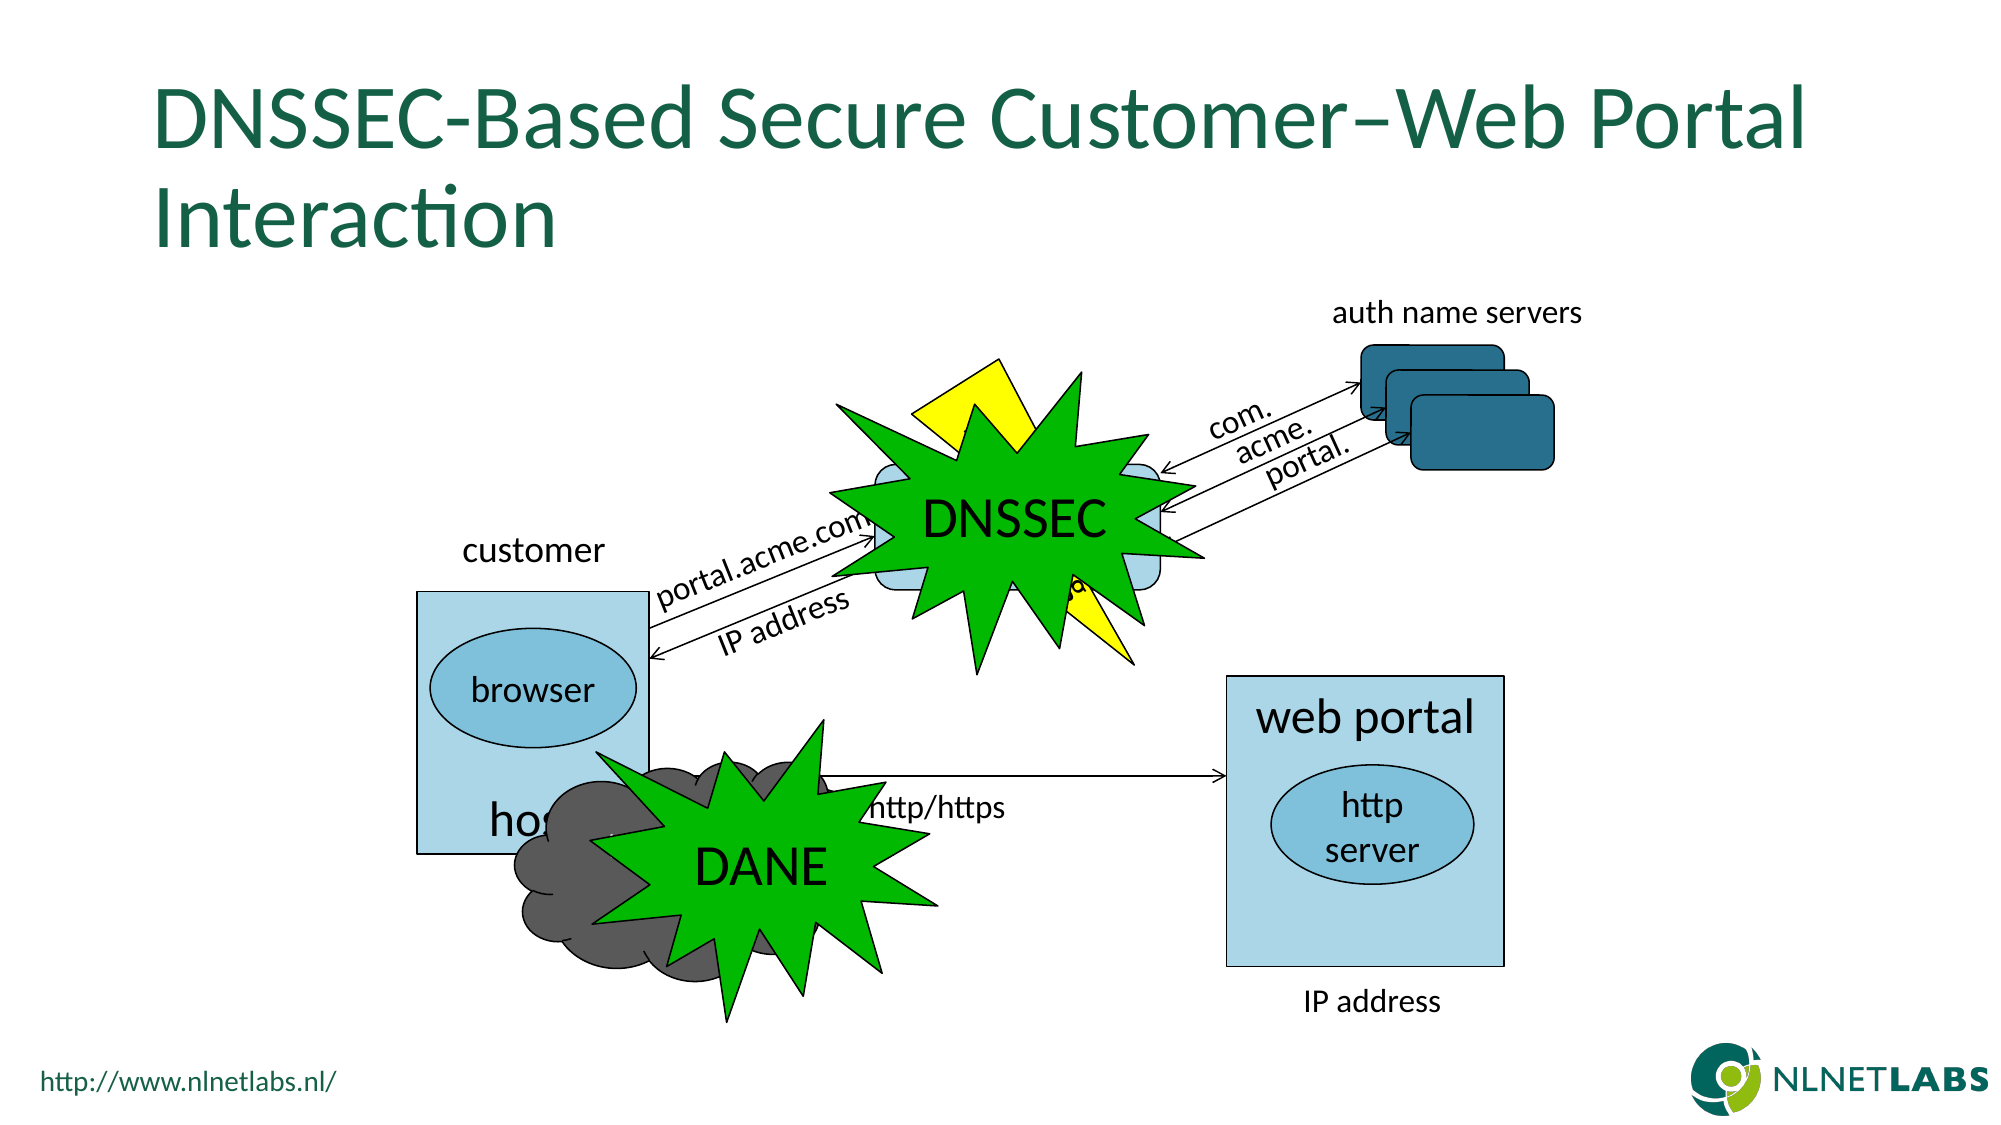

# DNSSEC-Based Secure Customer–Web Portal Interaction
auth name servers

DNSSEC
com.

acme.
portal.
full recursive resolver
DNS spoofing
customer
portal.acme.com

host
IP address
browser
web portal
DANE
too many CAs
http server
http/https
IP address